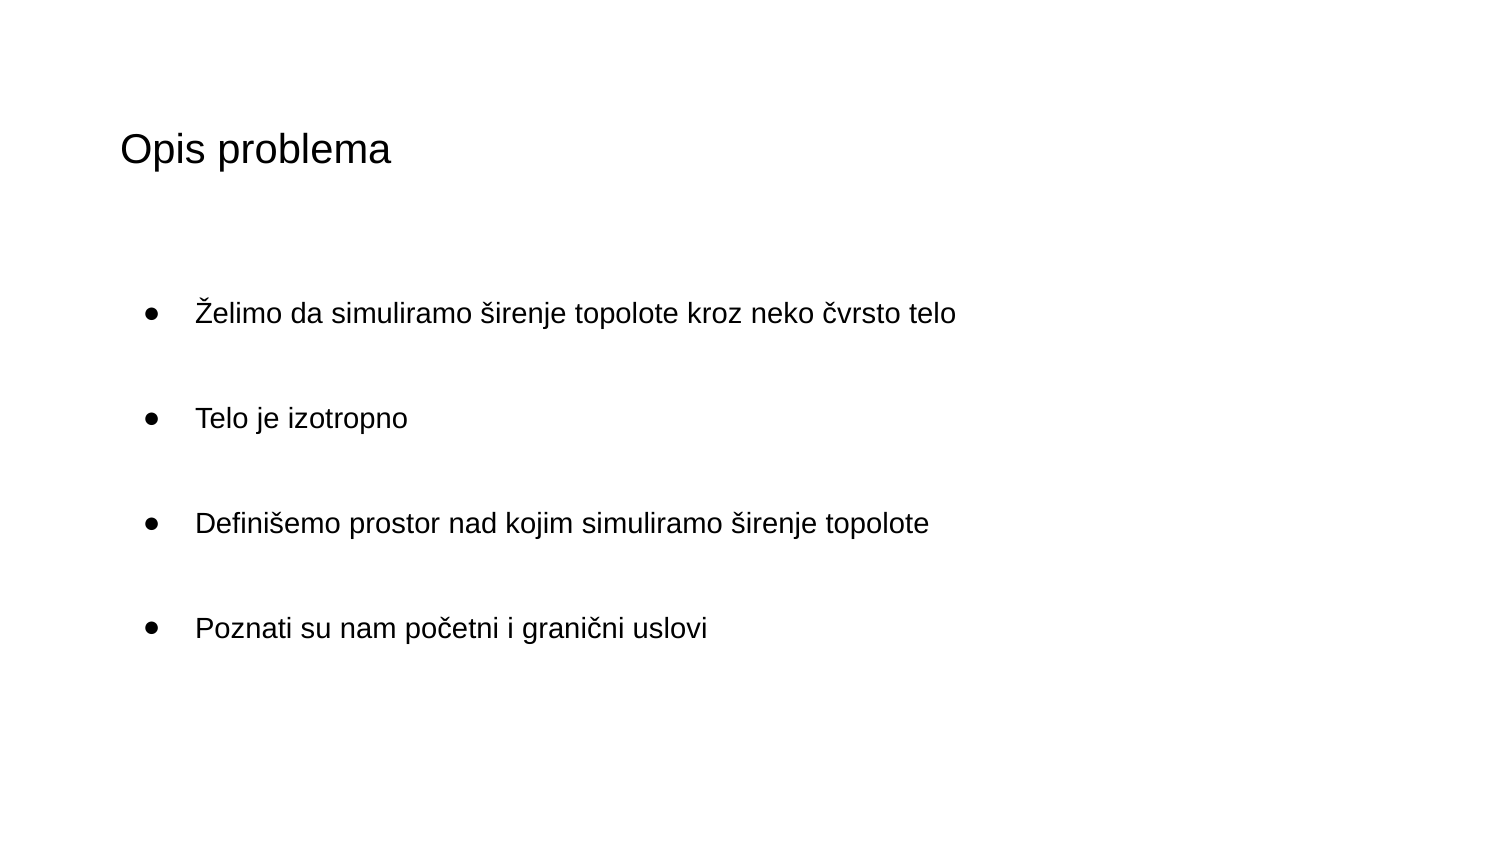

Opis problema

Želimo da simuliramo širenje topolote kroz neko čvrsto telo

Telo je izotropno

Definišemo prostor nad kojim simuliramo širenje topolote

Poznati su nam početni i granični uslovi